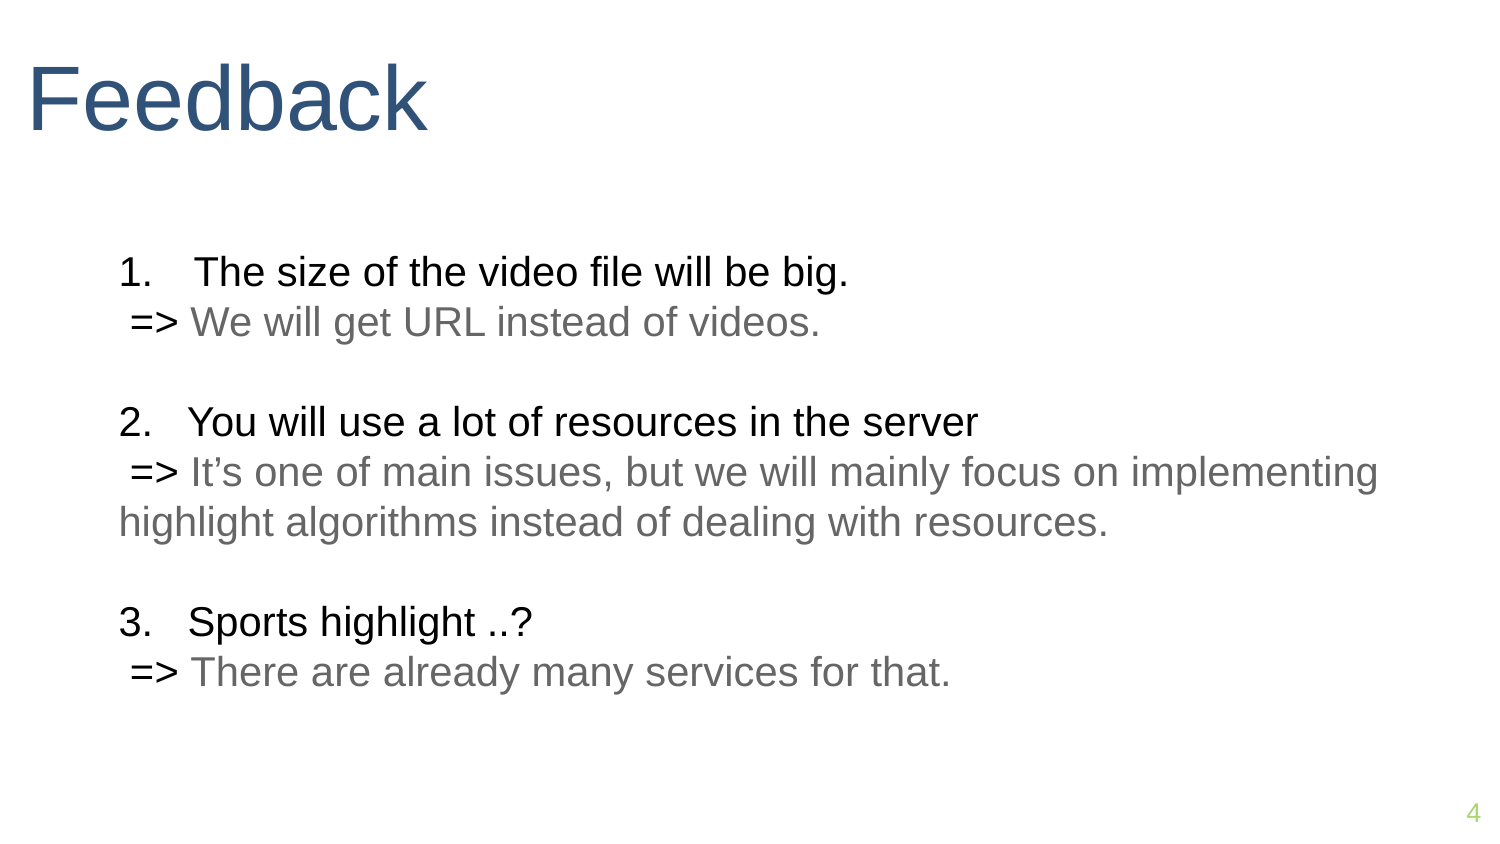

Feedback
The size of the video file will be big.
 => We will get URL instead of videos.
2.   You will use a lot of resources in the server
 => It’s one of main issues, but we will mainly focus on implementing highlight algorithms instead of dealing with resources.

3.   Sports highlight ..?
 => There are already many services for that.
4